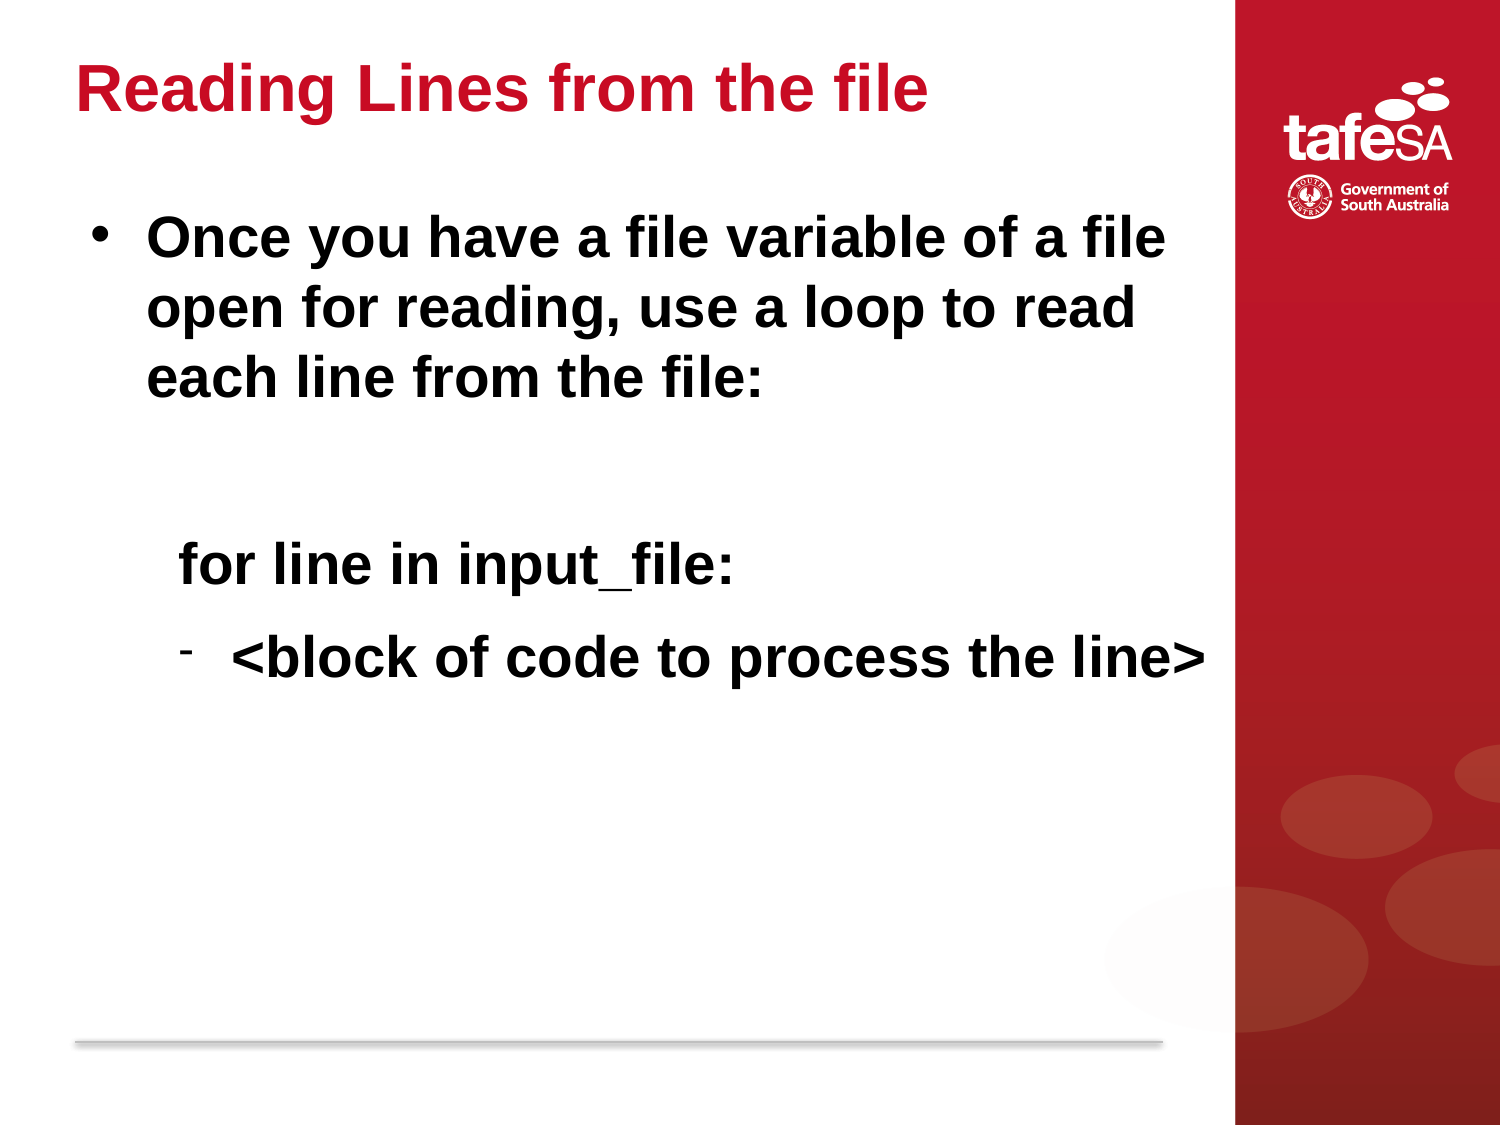

# Reading Lines from the file
Once you have a file variable of a file open for reading, use a loop to read each line from the file:

for line in input_file:
<block of code to process the line>